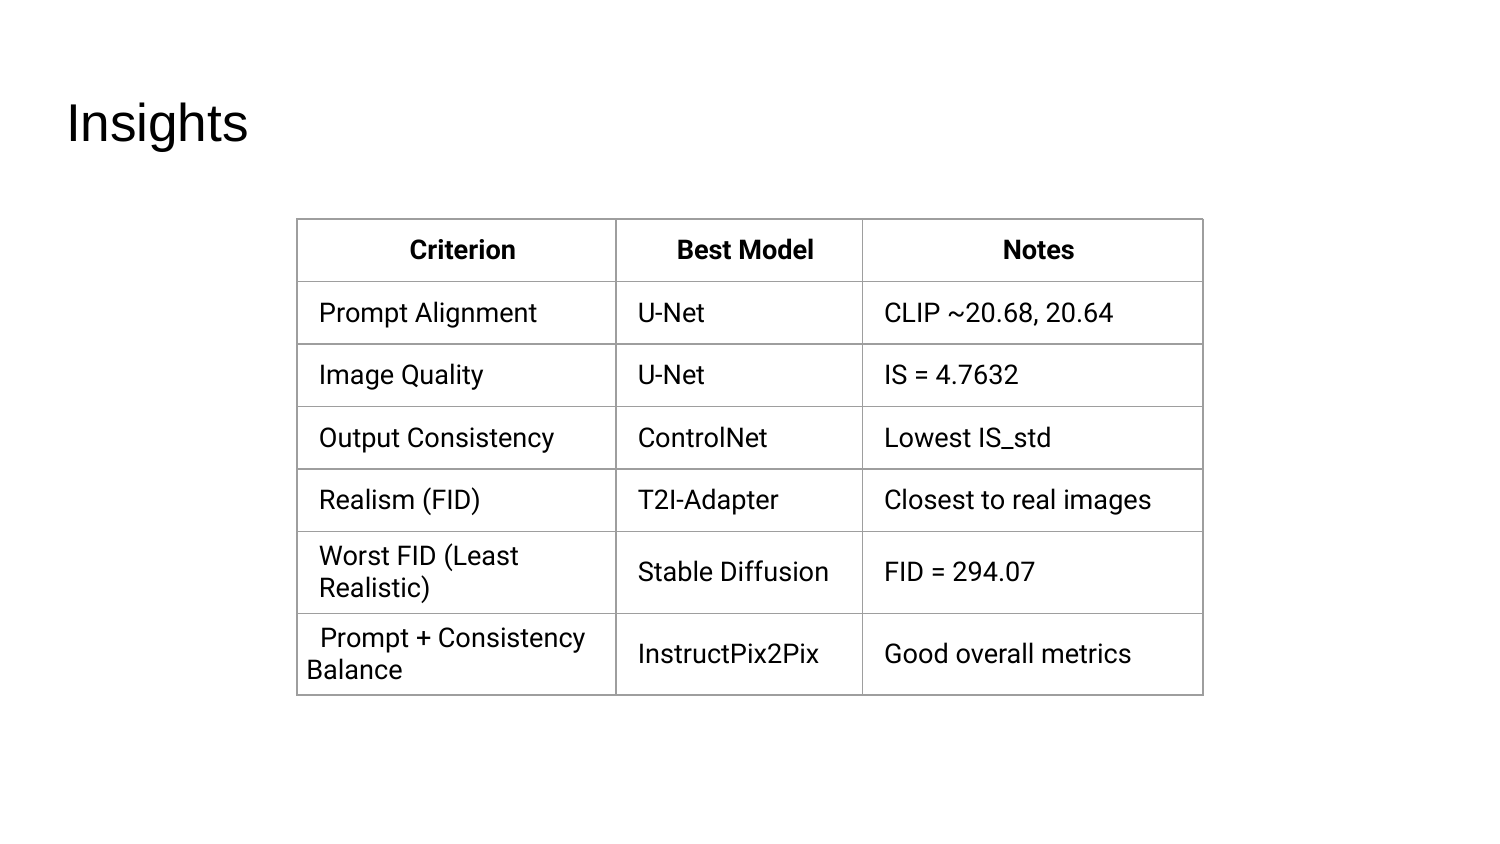

# Insights
| Criterion | Best Model | Notes |
| --- | --- | --- |
| Prompt Alignment | U-Net | CLIP ~20.68, 20.64 |
| Image Quality | U-Net | IS = 4.7632 |
| Output Consistency | ControlNet | Lowest IS\_std |
| Realism (FID) | T2I-Adapter | Closest to real images |
| Worst FID (Least Realistic) | Stable Diffusion | FID = 294.07 |
| Prompt + Consistency Balance | InstructPix2Pix | Good overall metrics |